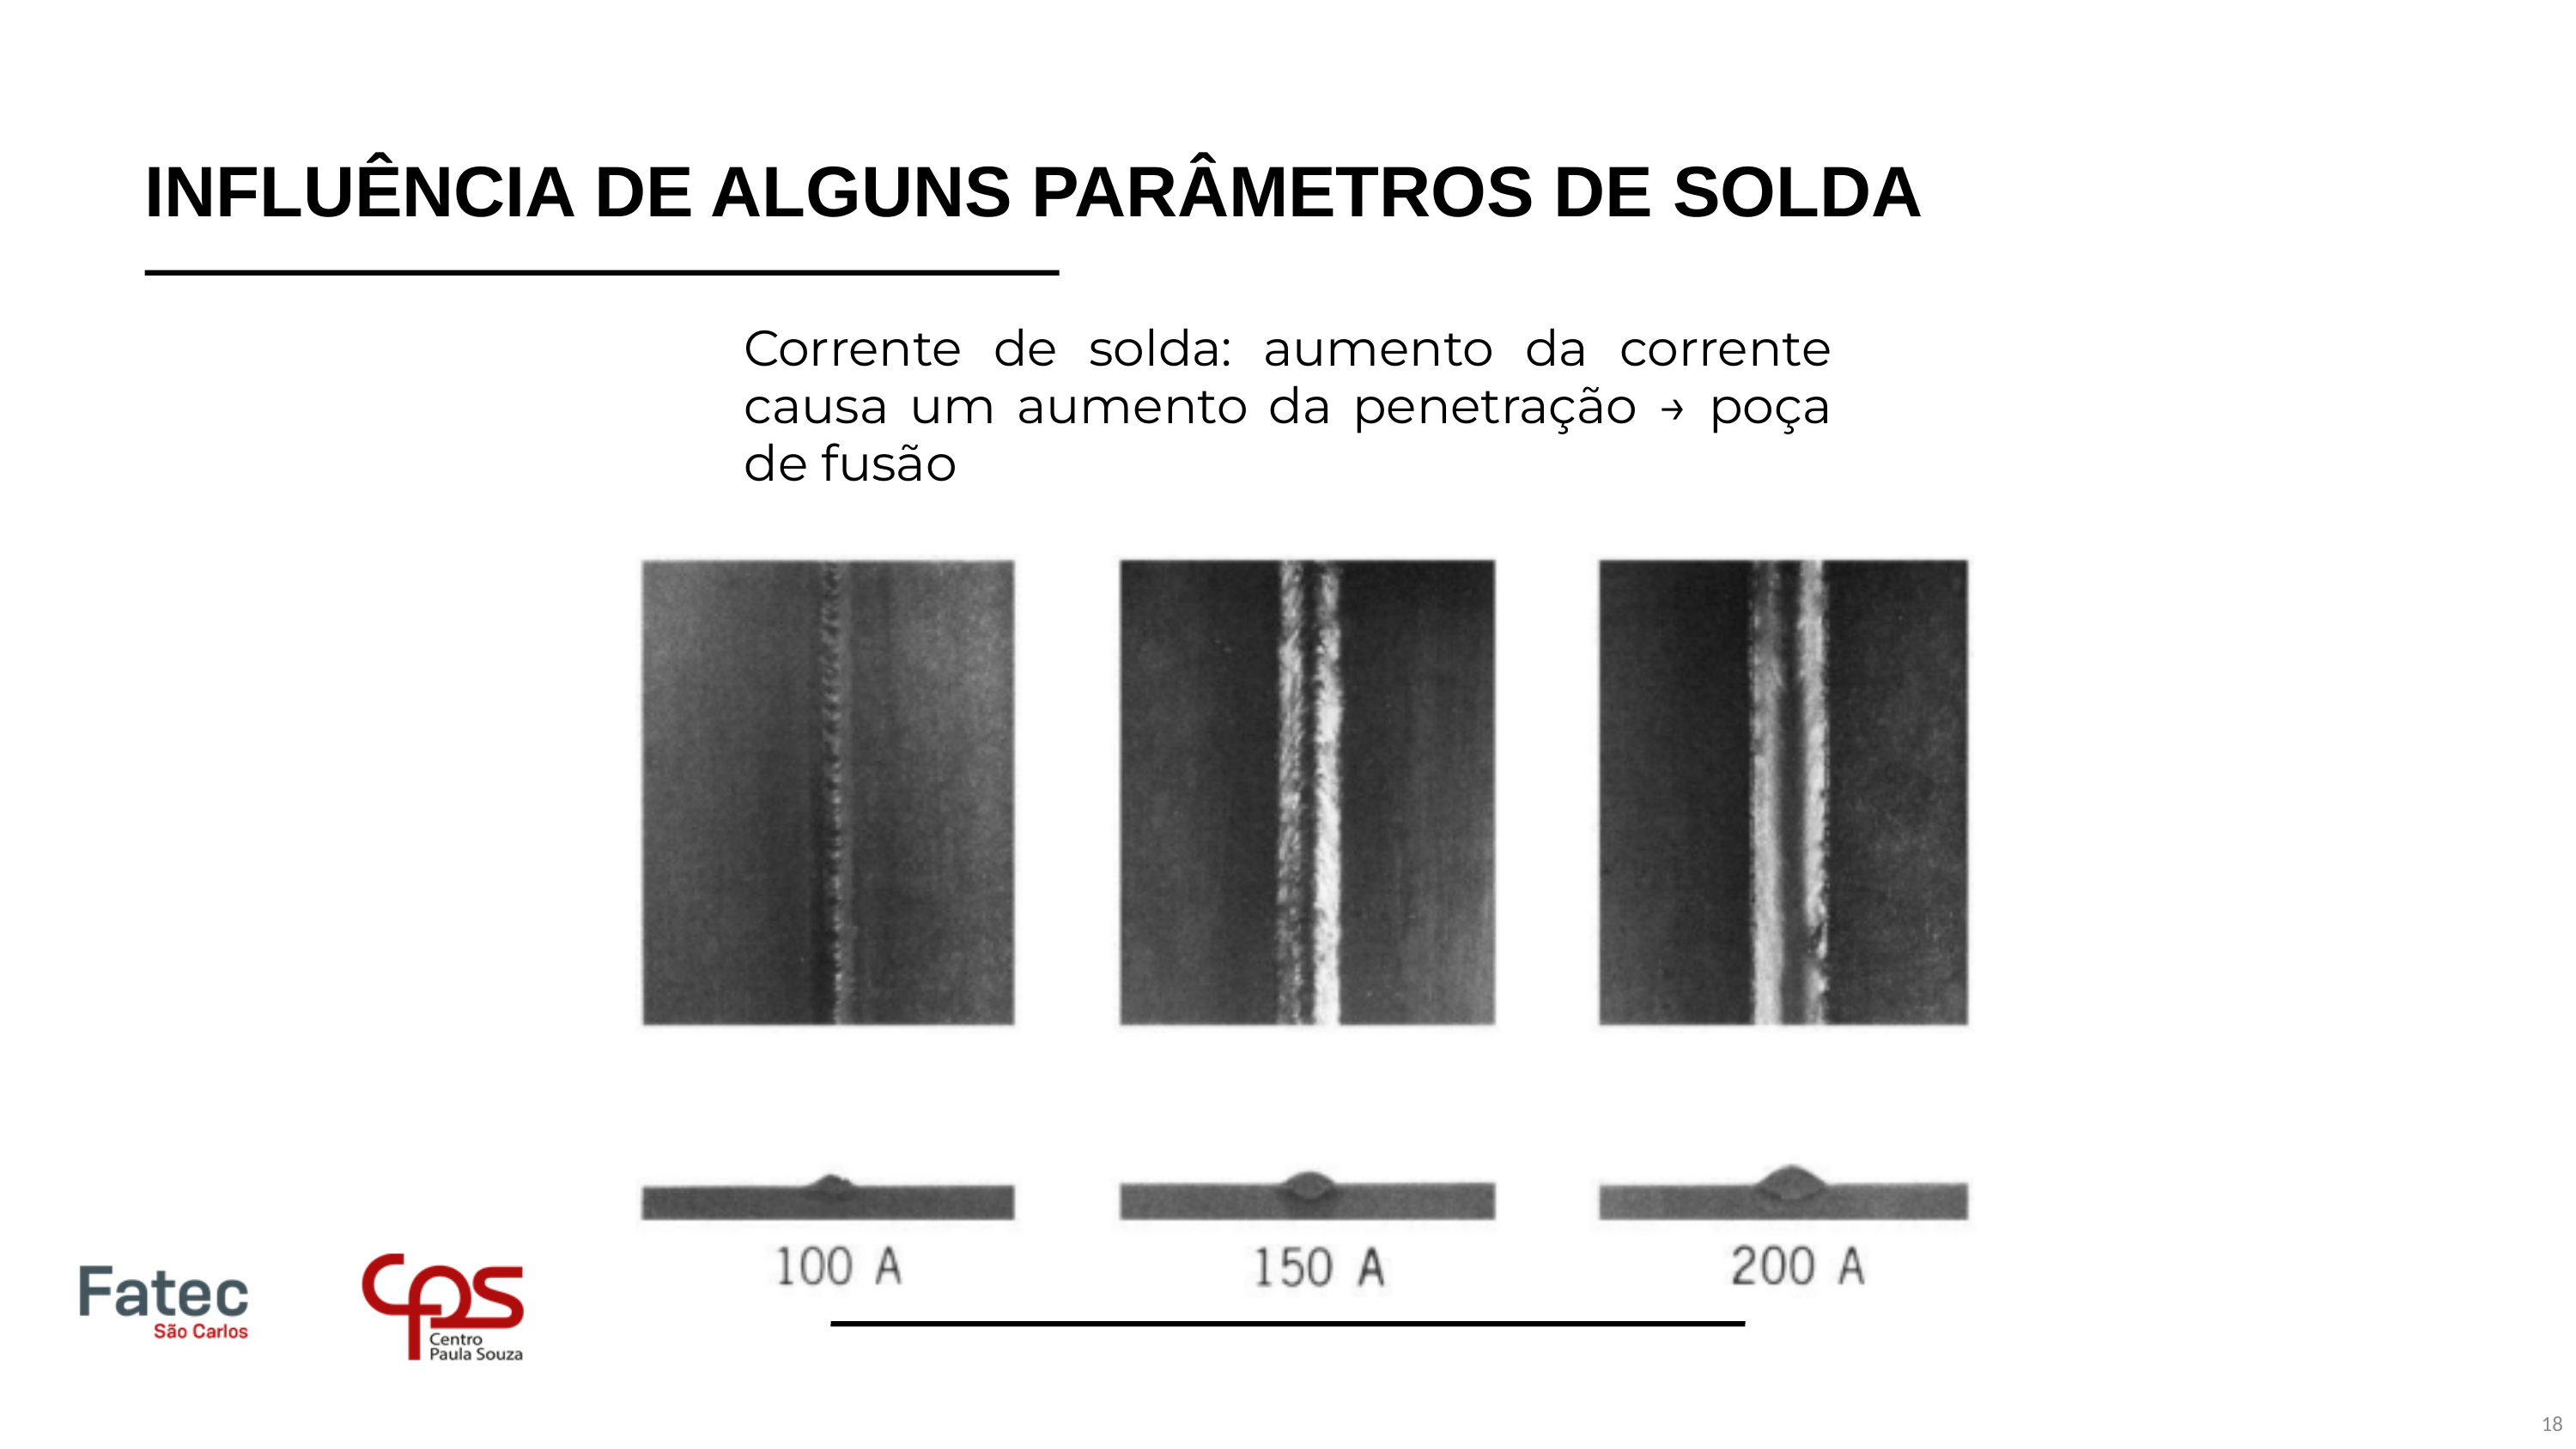

INFLUÊNCIA DE ALGUNS PARÂMETROS DE SOLDA

Corrente de solda: aumento da corrente causa um aumento da penetração → poça de fusão

18